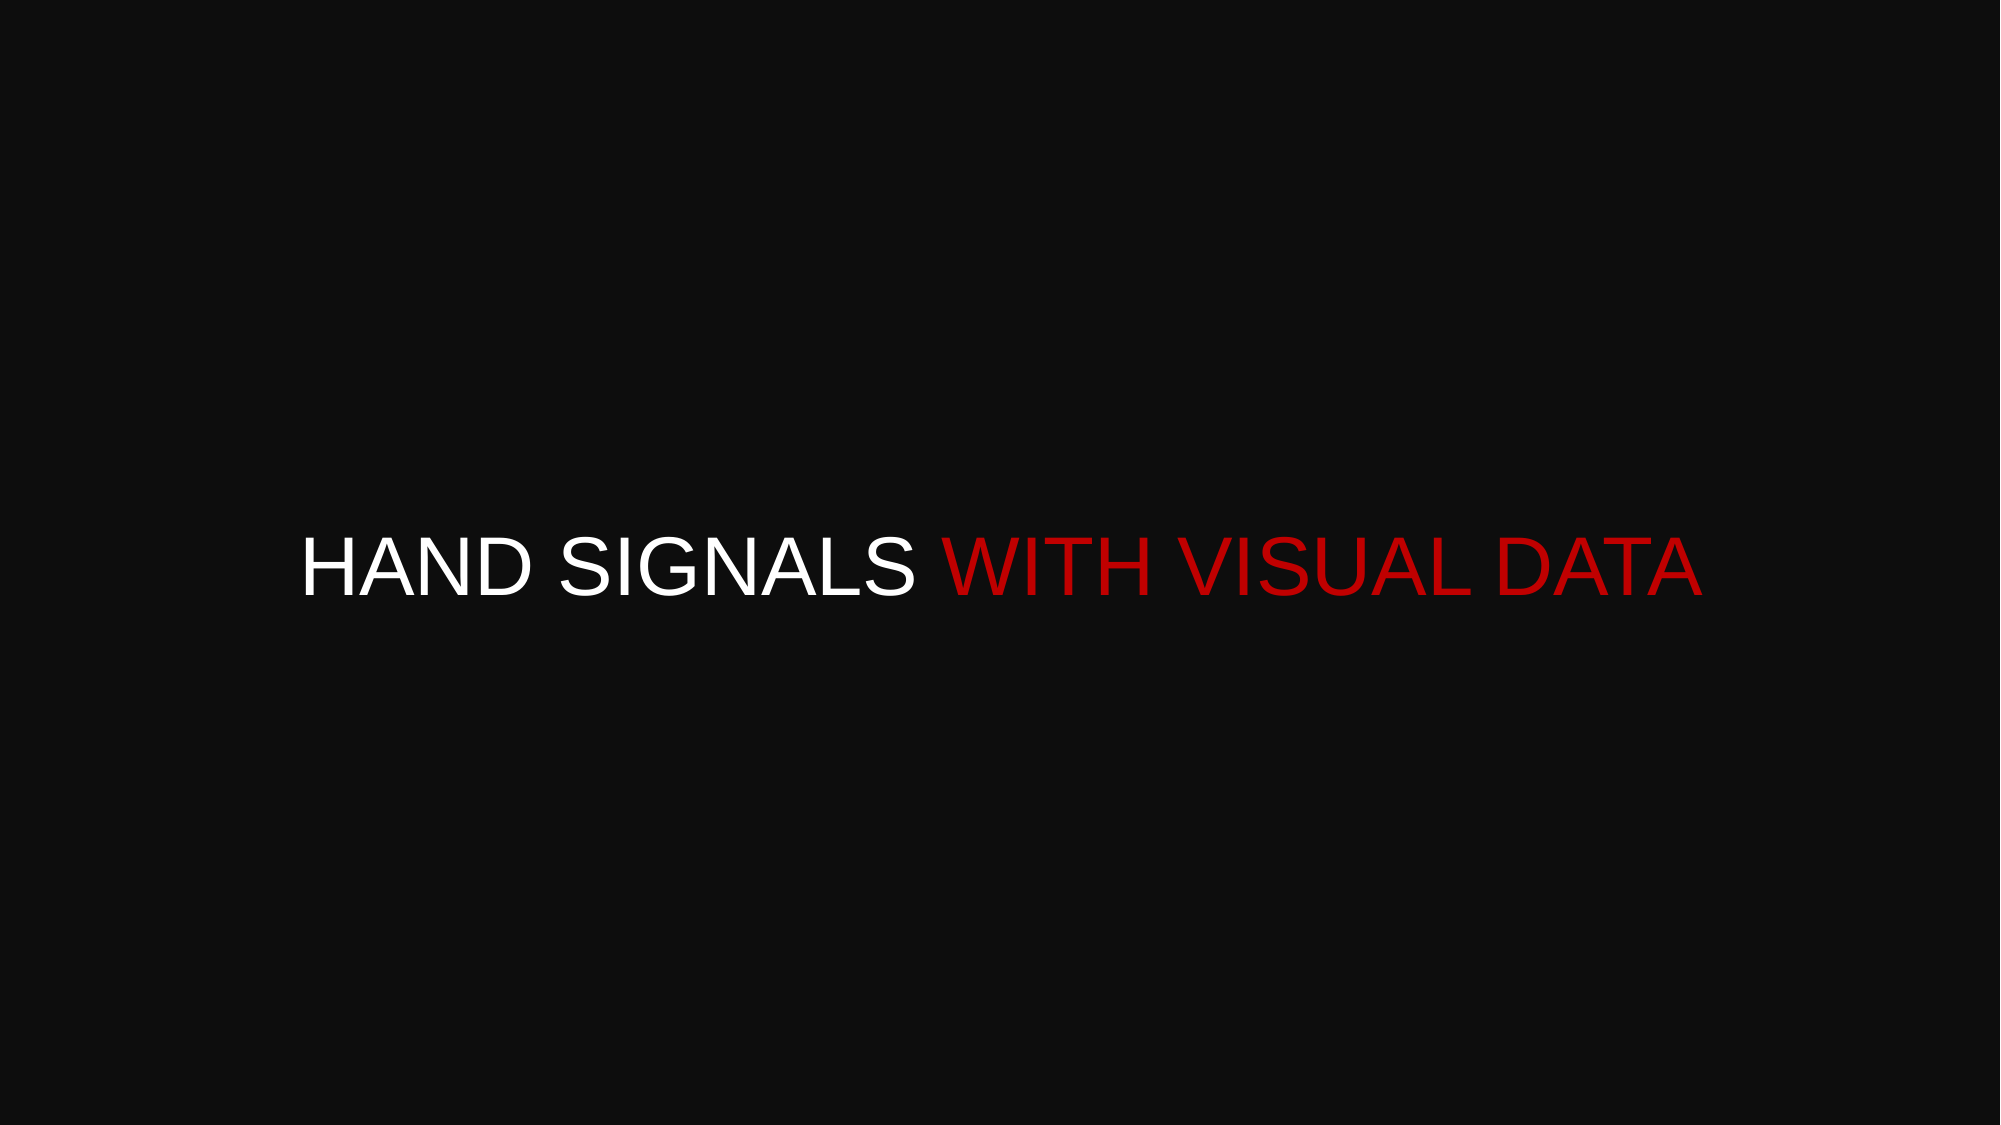

HAND SIGNALS WITH VISUAL DATA
BY
AYUSHYA AMITABH
CHRIS PANICAN
GERRY XU
OMAR ELNAGDY